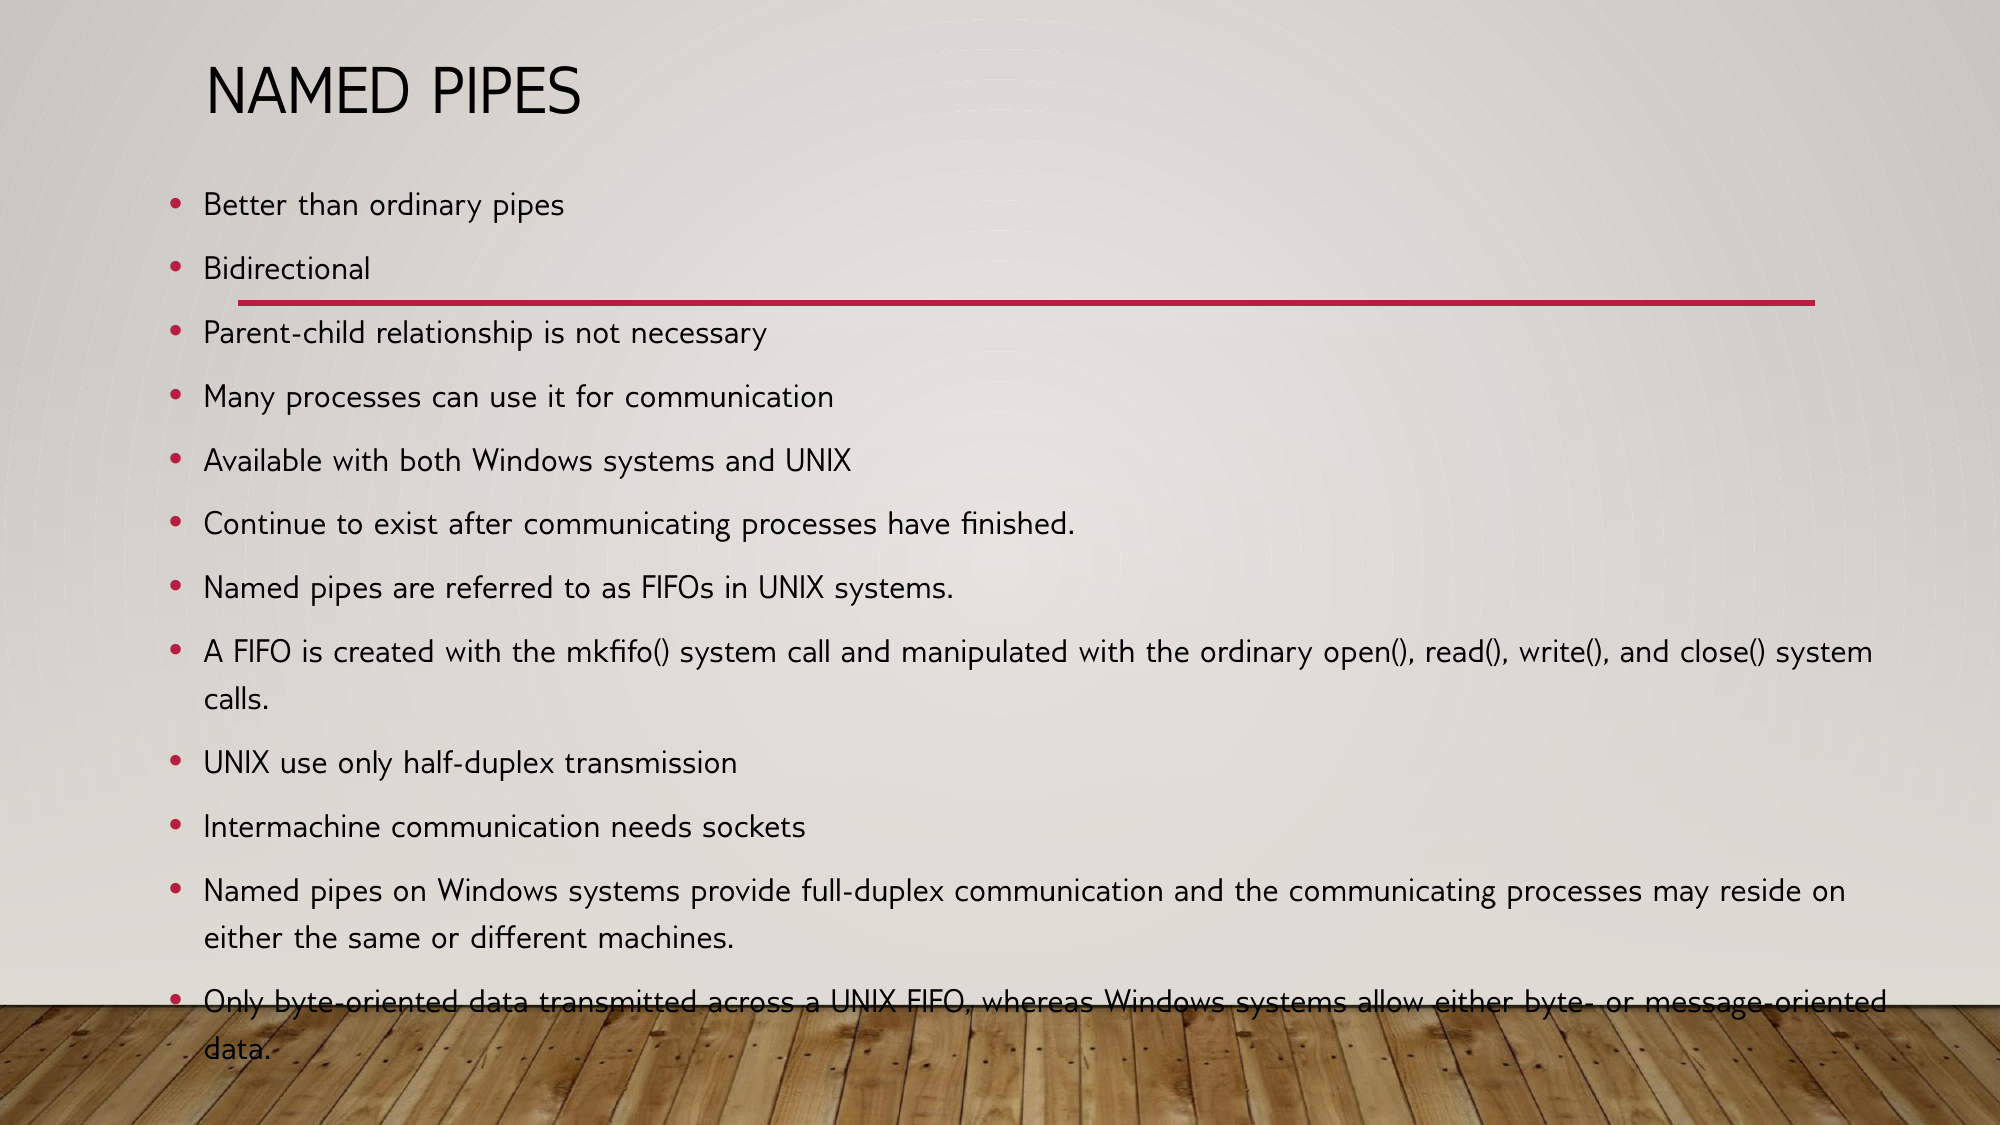

# NAMED PIPES
Better than ordinary pipes
Bidirectional
Parent-child relationship is not necessary
Many processes can use it for communication
Available with both Windows systems and UNIX
Continue to exist after communicating processes have finished.
Named pipes are referred to as FIFOs in UNIX systems.
A FIFO is created with the mkfifo() system call and manipulated with the ordinary open(), read(), write(), and close() system calls.
UNIX use only half-duplex transmission
Intermachine communication needs sockets
Named pipes on Windows systems provide full-duplex communication and the communicating processes may reside on either the same or different machines.
Only byte-oriented data transmitted across a UNIX FIFO, whereas Windows systems allow either byte- or message-oriented data.